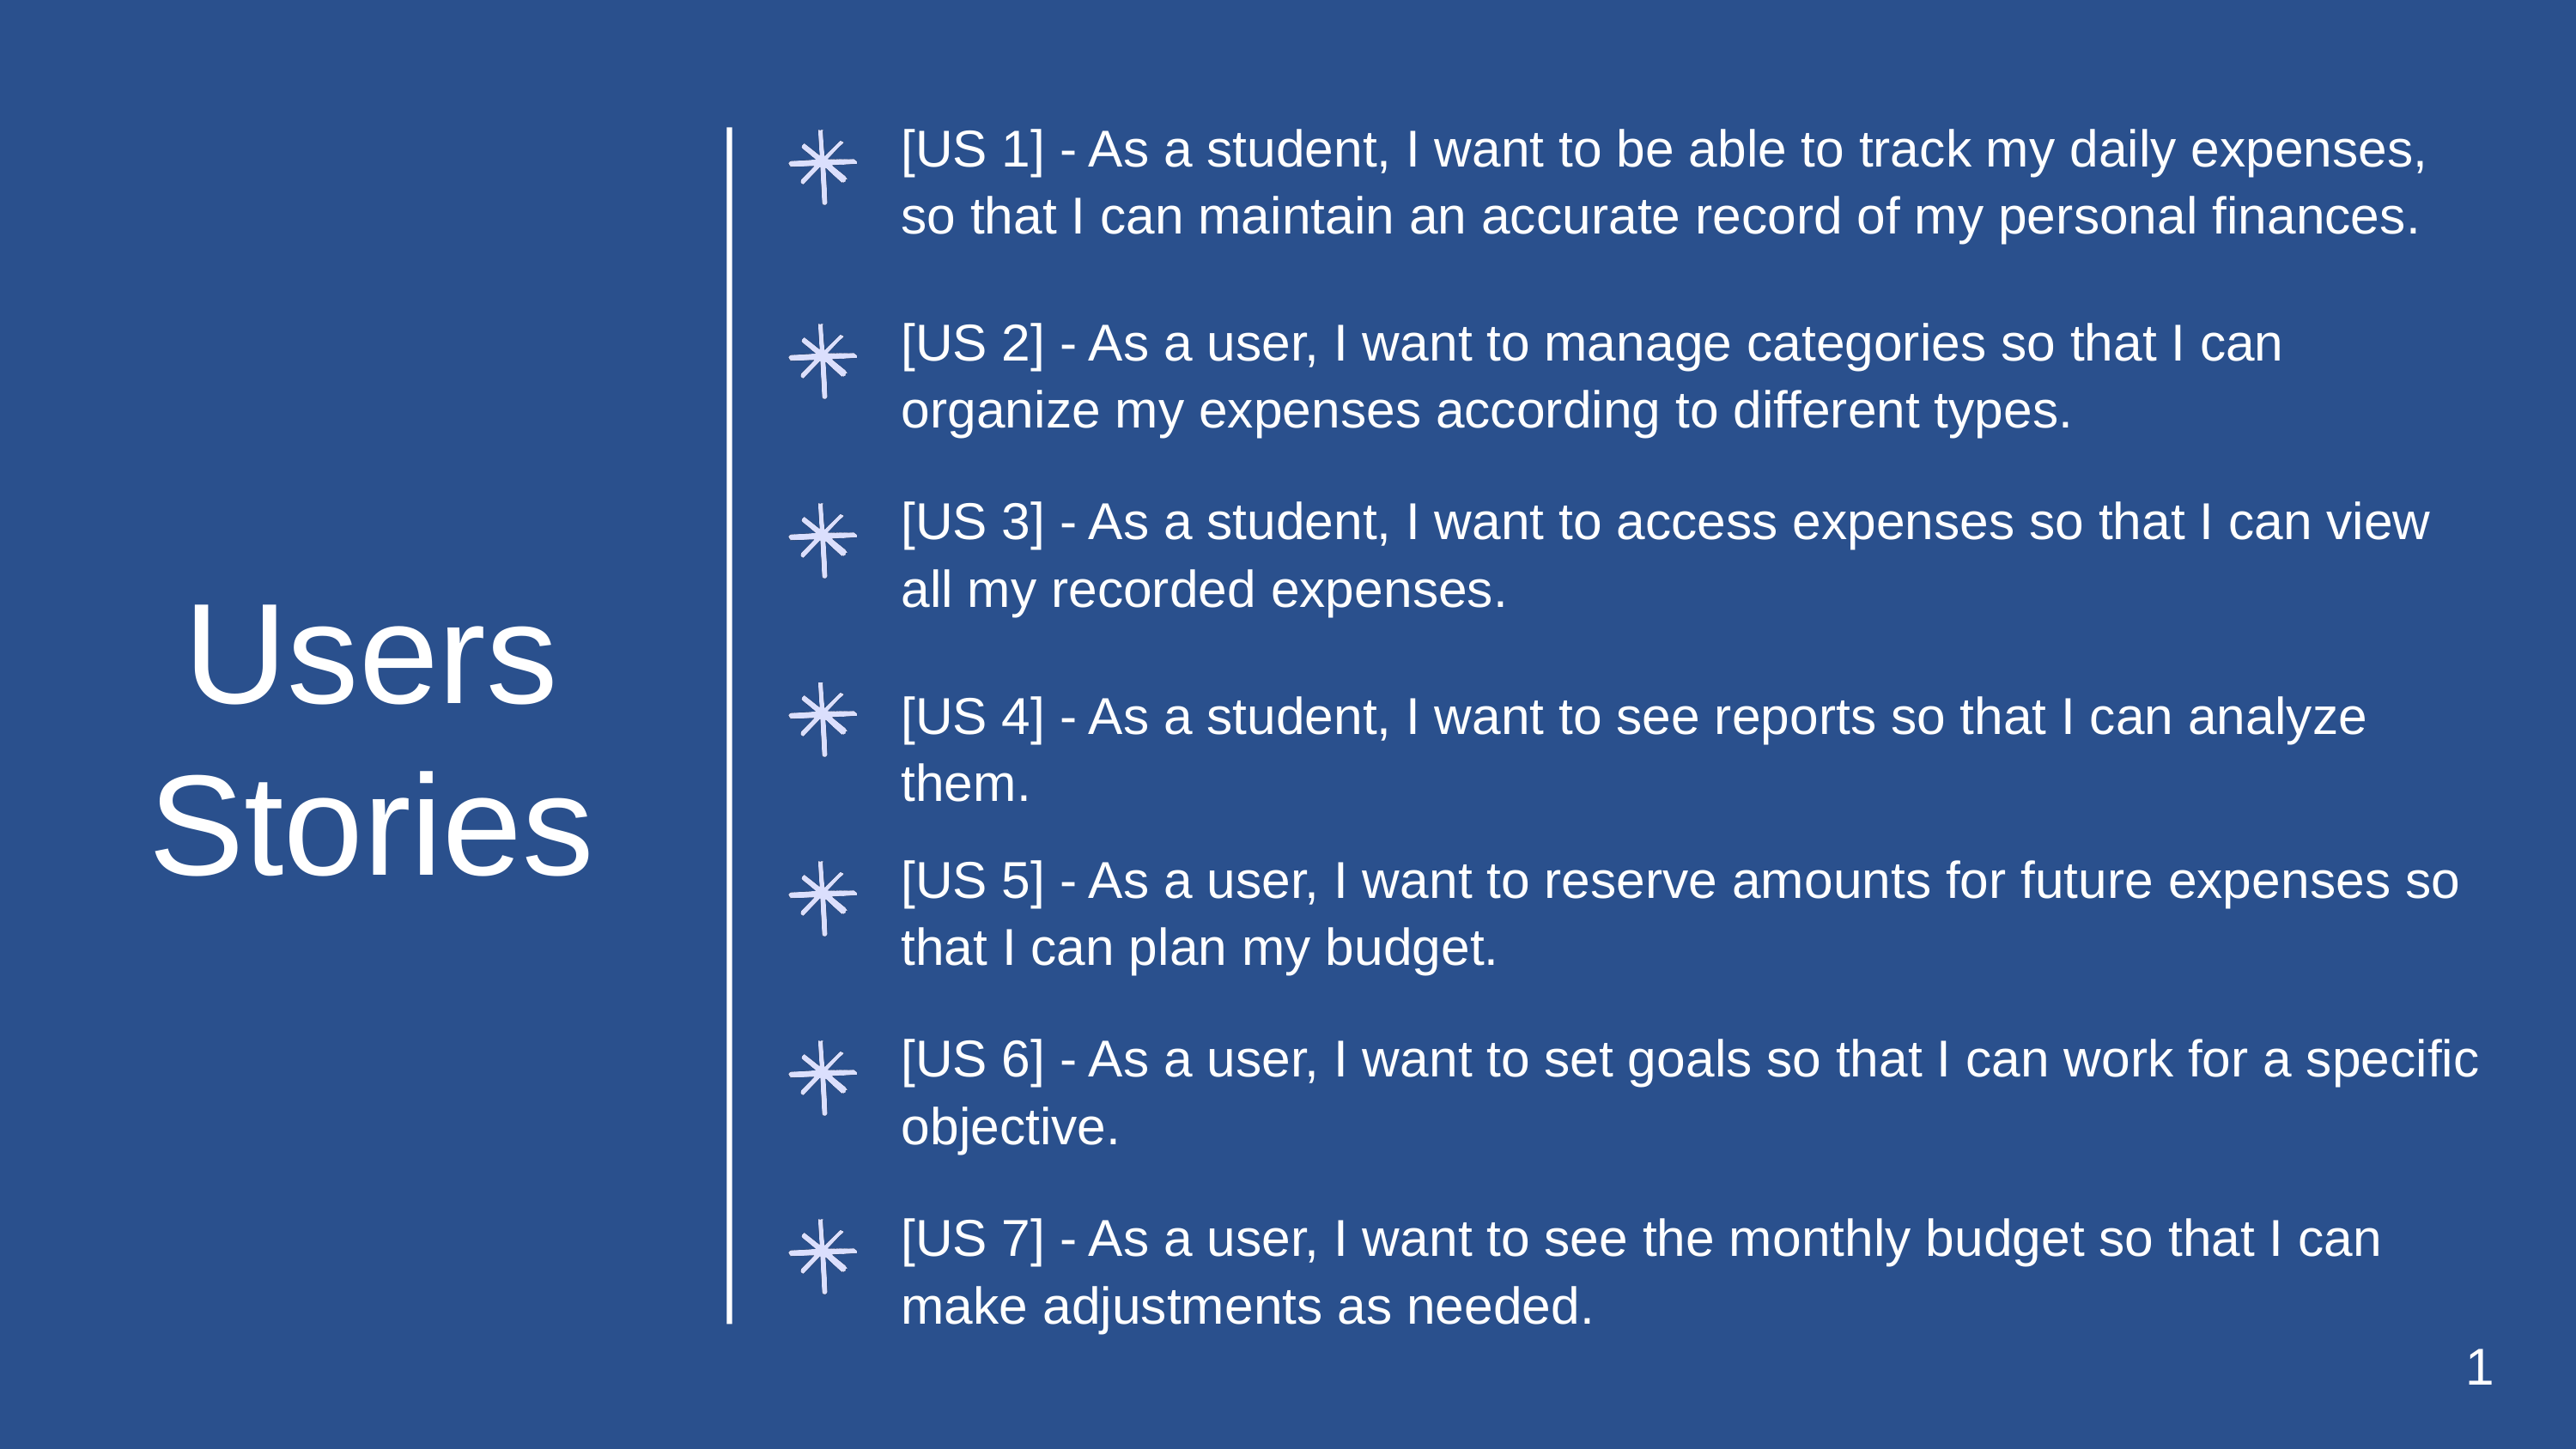

[US 1] - As a student, I want to be able to track my daily expenses, so that I can maintain an accurate record of my personal finances.

[US 2] - As a user, I want to manage categories so that I can organize my expenses according to different types.

[US 3] - As a student, I want to access expenses so that I can view all my recorded expenses.

Users Stories
[US 4] - As a student, I want to see reports so that I can analyze them.

[US 5] - As a user, I want to reserve amounts for future expenses so that I can plan my budget.

[US 6] - As a user, I want to set goals so that I can work for a specific objective.

[US 7] - As a user, I want to see the monthly budget so that I can make adjustments as needed.

1